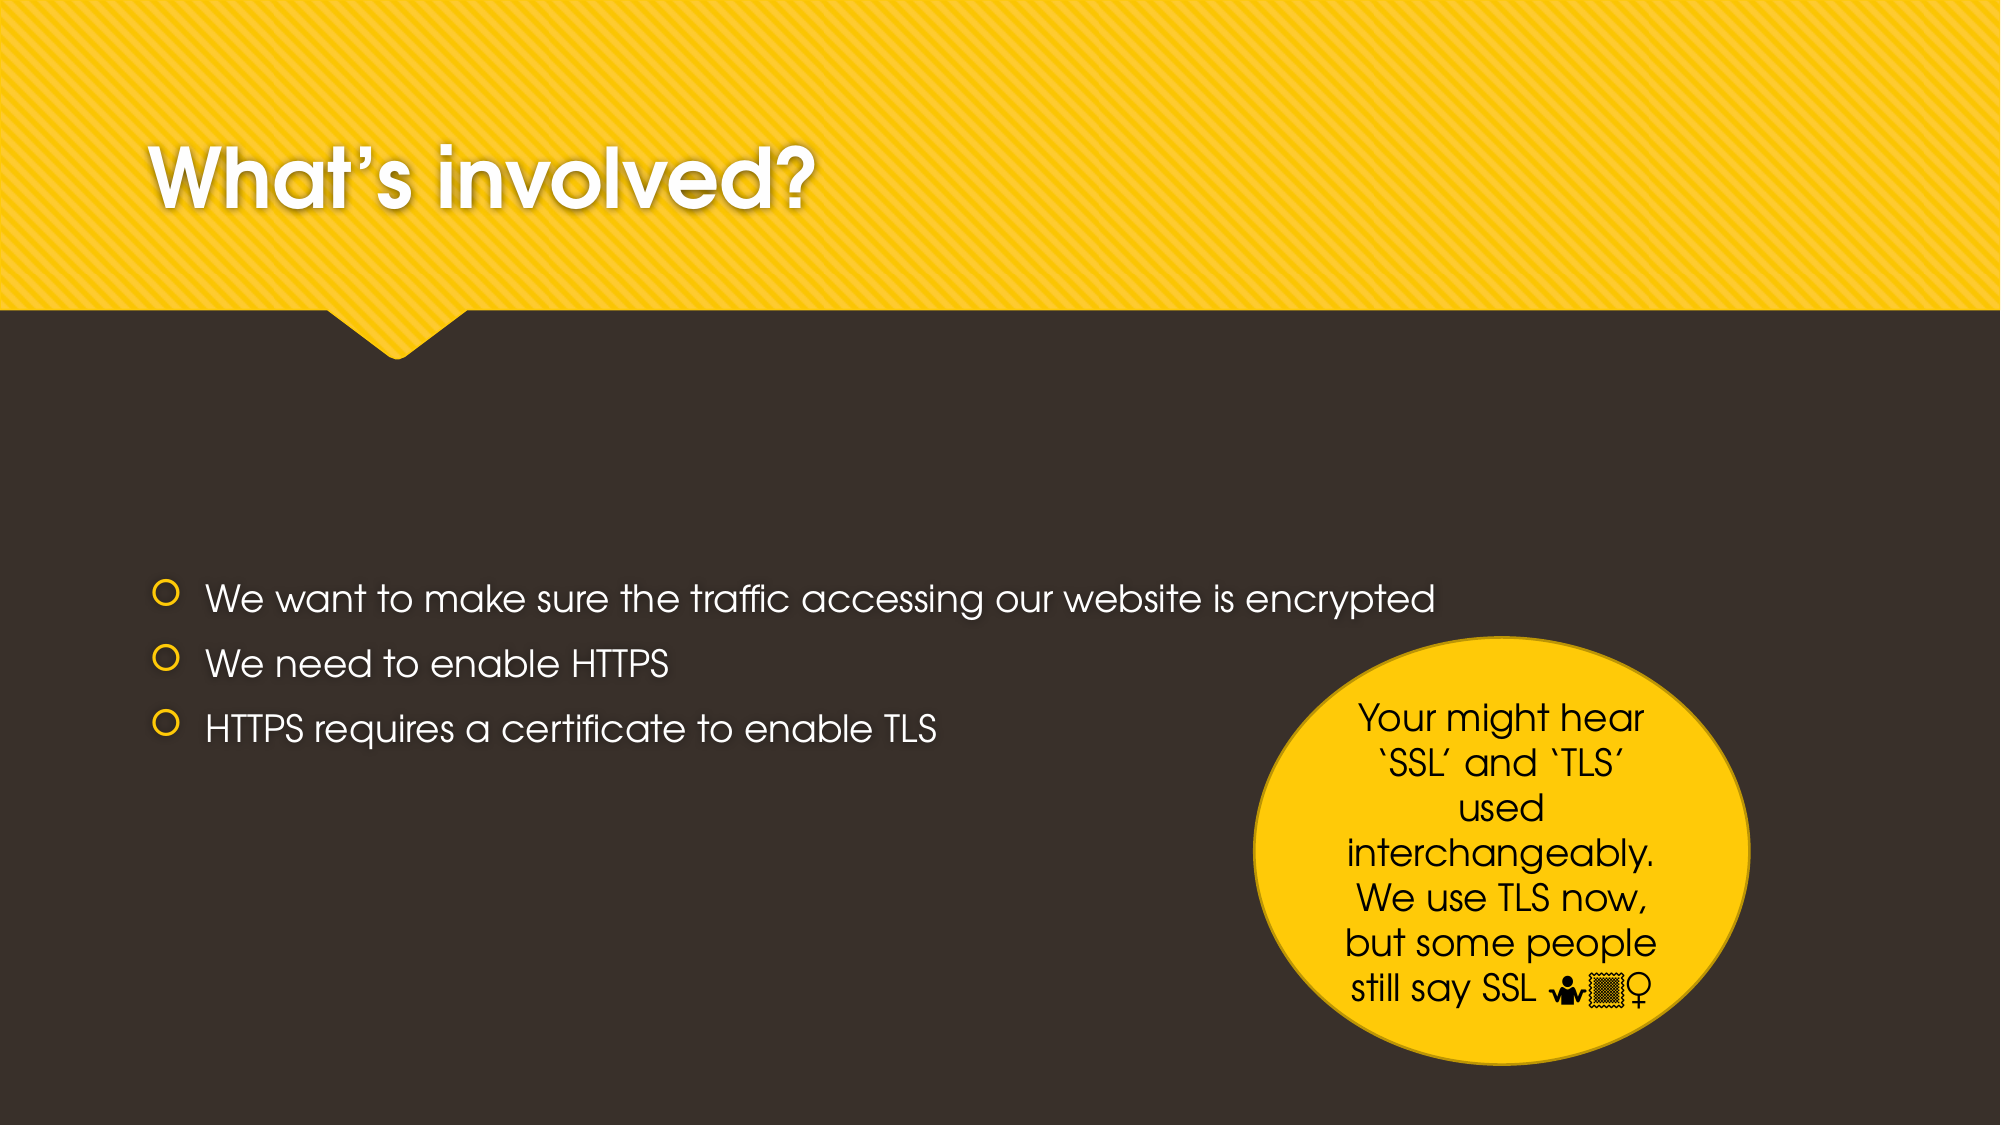

# What’s involved?
We want to make sure the traffic accessing our website is encrypted
We need to enable HTTPS
HTTPS requires a certificate to enable TLS
Your might hear ‘SSL’ and ‘TLS’ used interchangeably. We use TLS now, but some people still say SSL 🤷🏽‍♀️